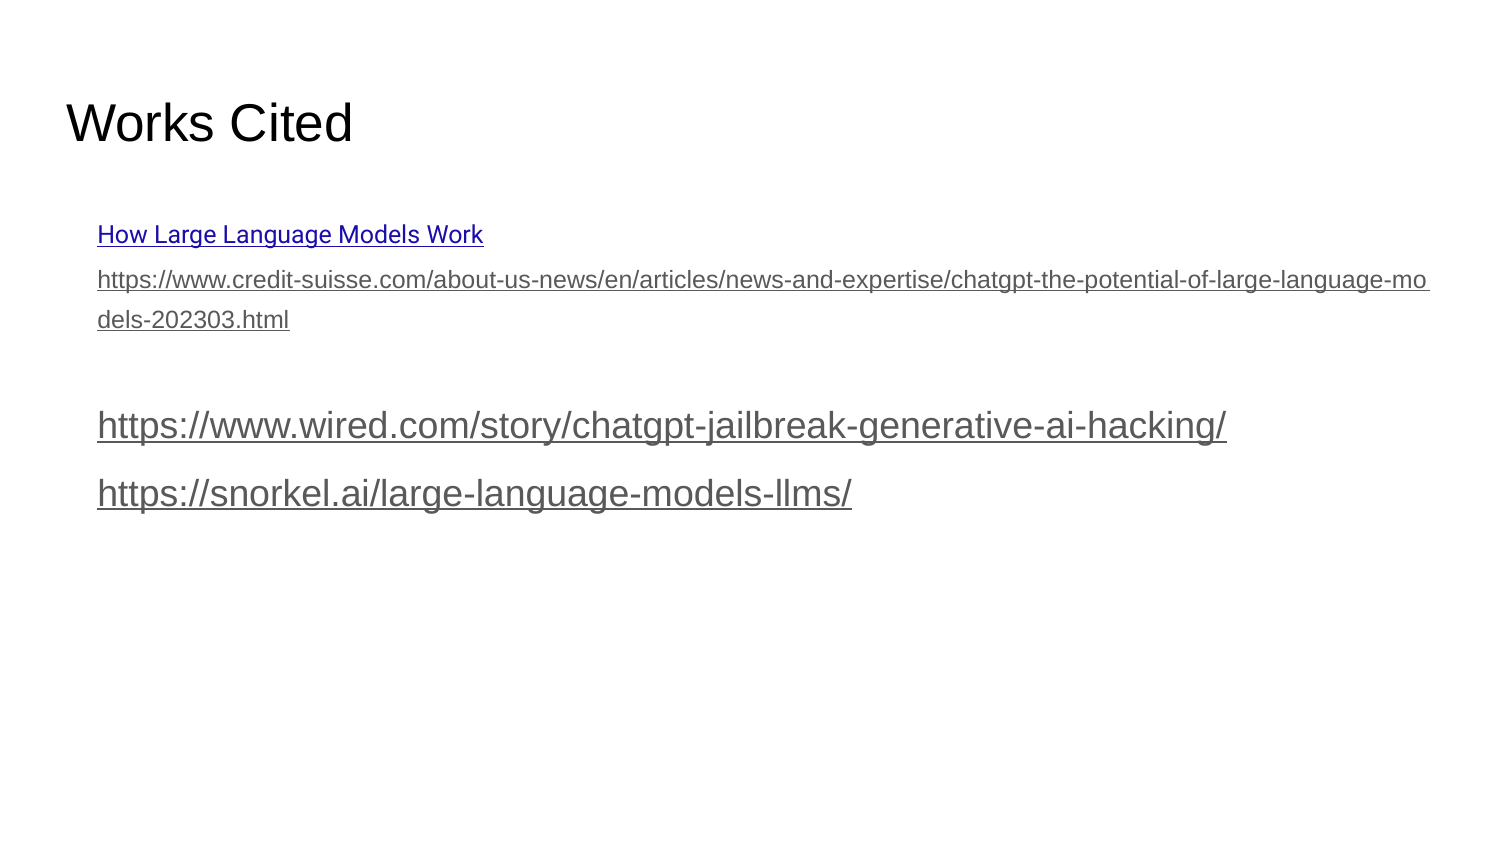

# Works Cited
How Large Language Models Work
https://www.credit-suisse.com/about-us-news/en/articles/news-and-expertise/chatgpt-the-potential-of-large-language-models-202303.html
https://www.wired.com/story/chatgpt-jailbreak-generative-ai-hacking/
https://snorkel.ai/large-language-models-llms/